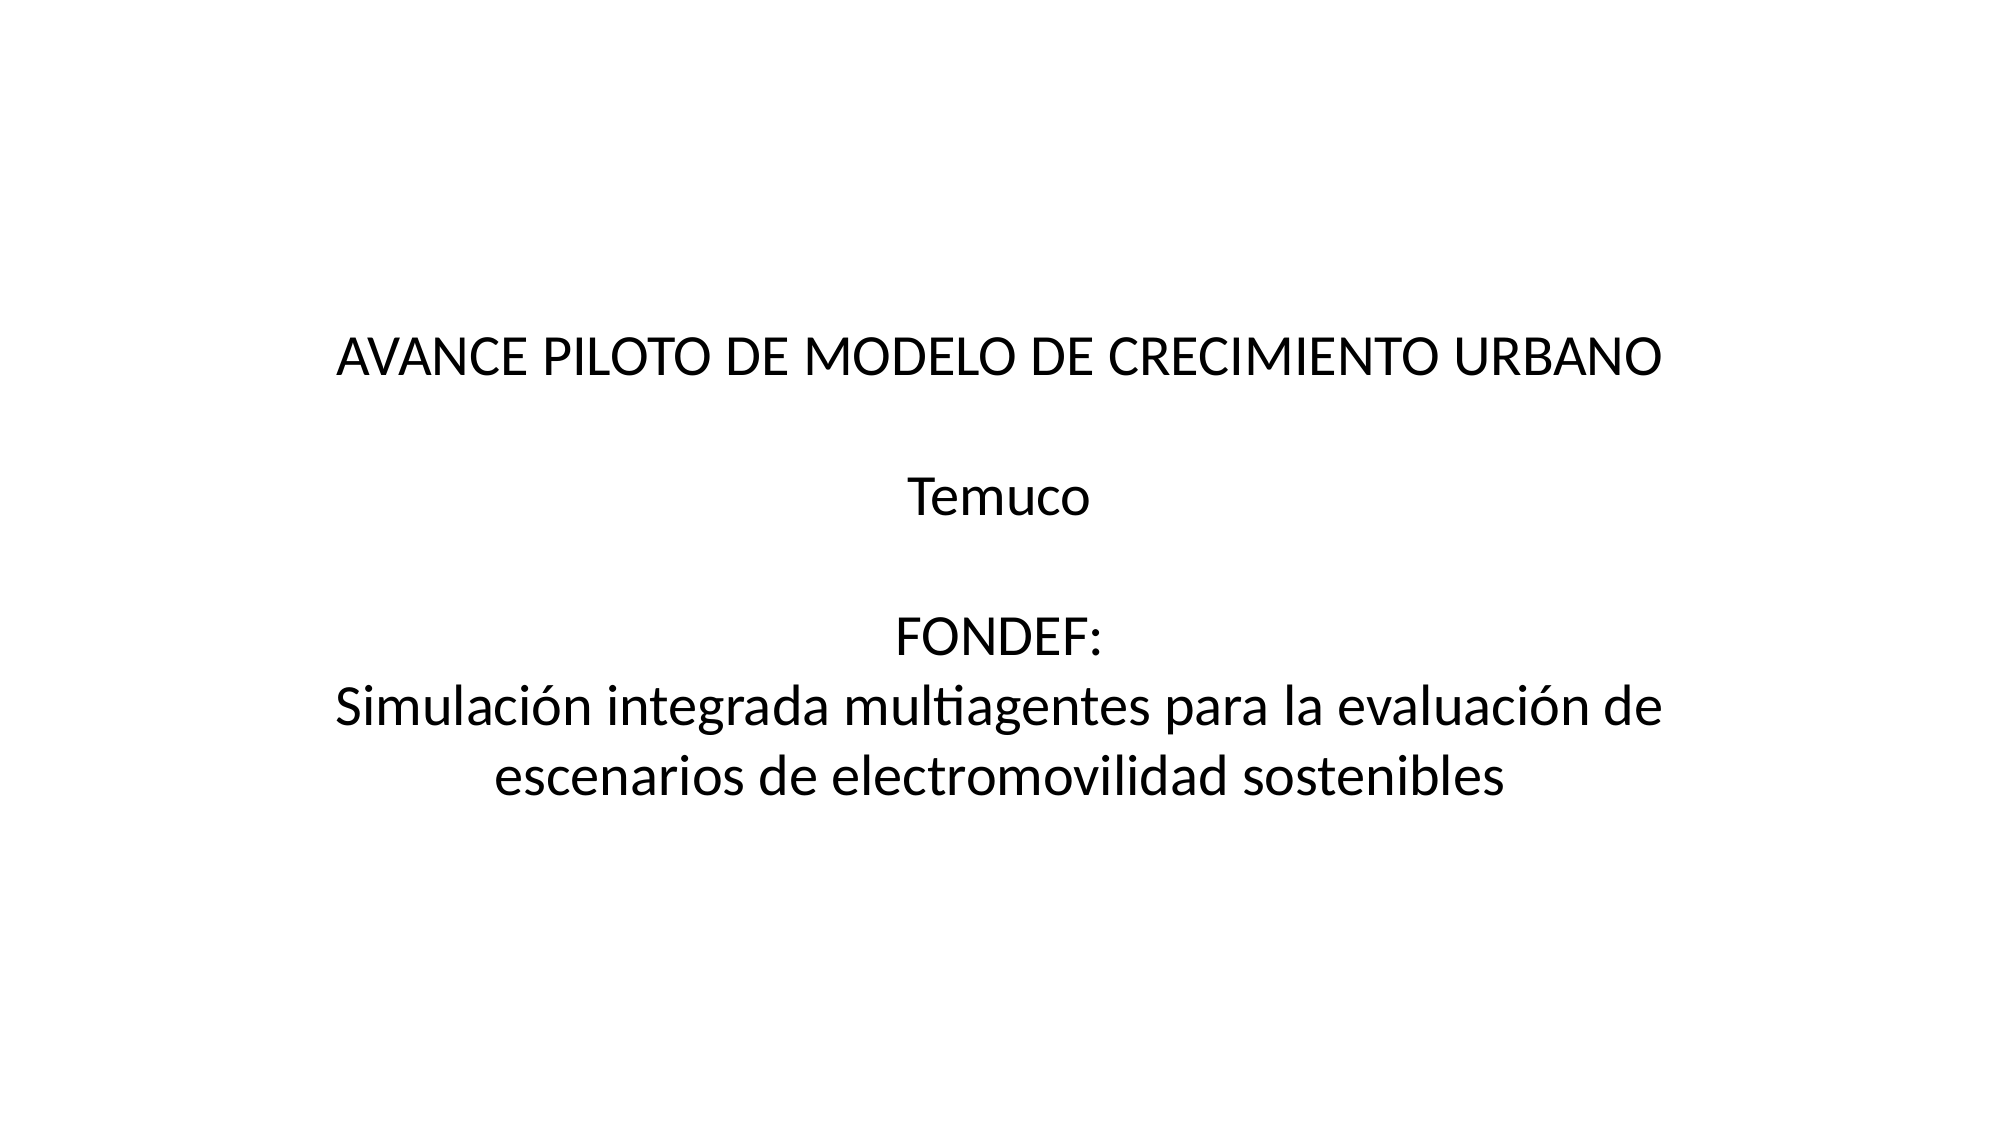

AVANCE PILOTO DE MODELO DE CRECIMIENTO URBANO

Temuco

FONDEF:
Simulación integrada multiagentes para la evaluación de escenarios de electromovilidad sostenibles